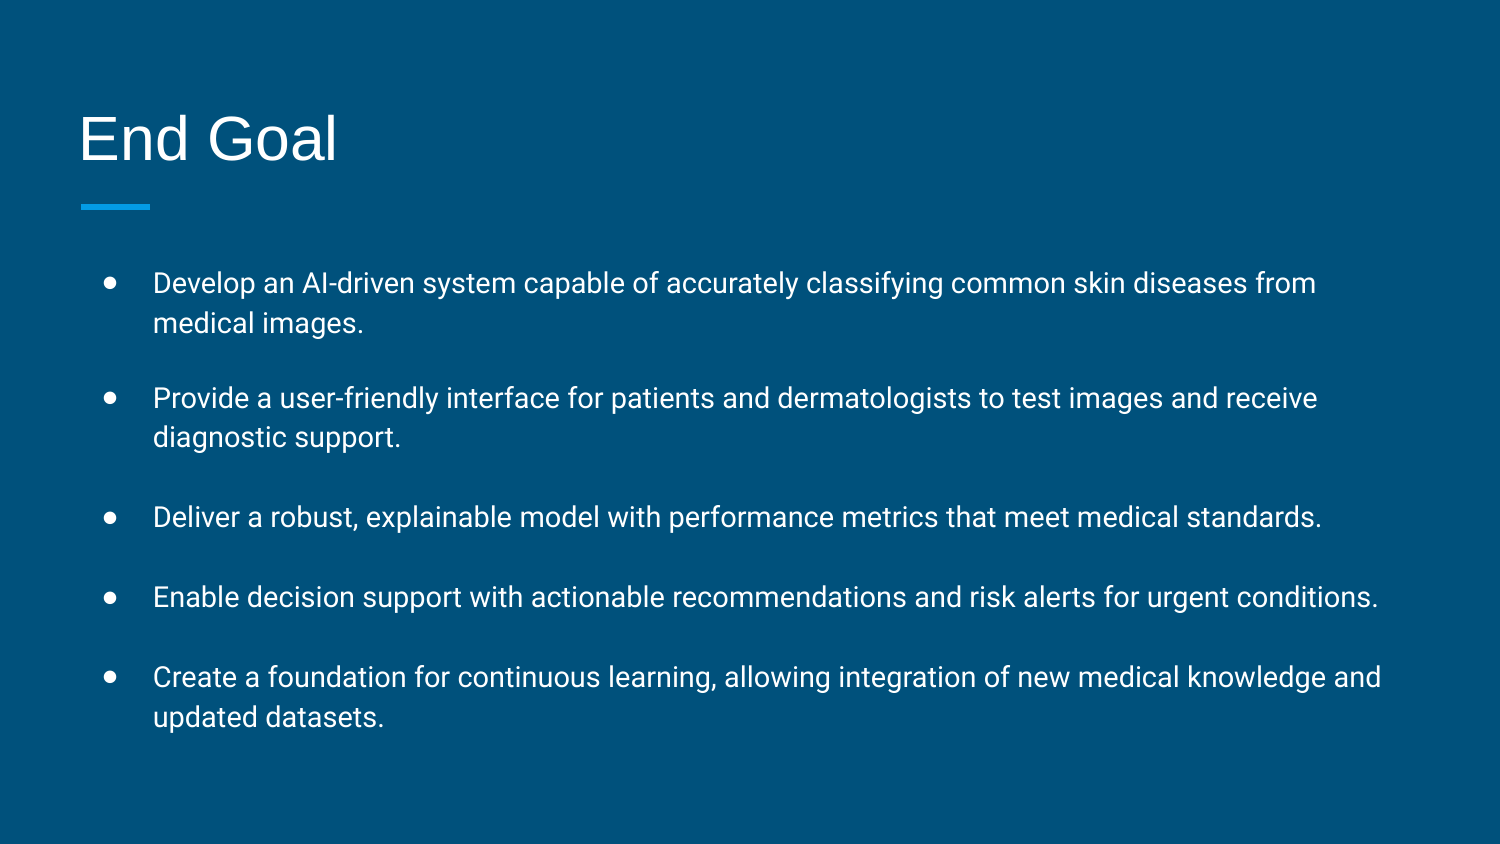

# End Goal
Develop an AI-driven system capable of accurately classifying common skin diseases from medical images.
Provide a user-friendly interface for patients and dermatologists to test images and receive diagnostic support.
Deliver a robust, explainable model with performance metrics that meet medical standards.
Enable decision support with actionable recommendations and risk alerts for urgent conditions.
Create a foundation for continuous learning, allowing integration of new medical knowledge and updated datasets.